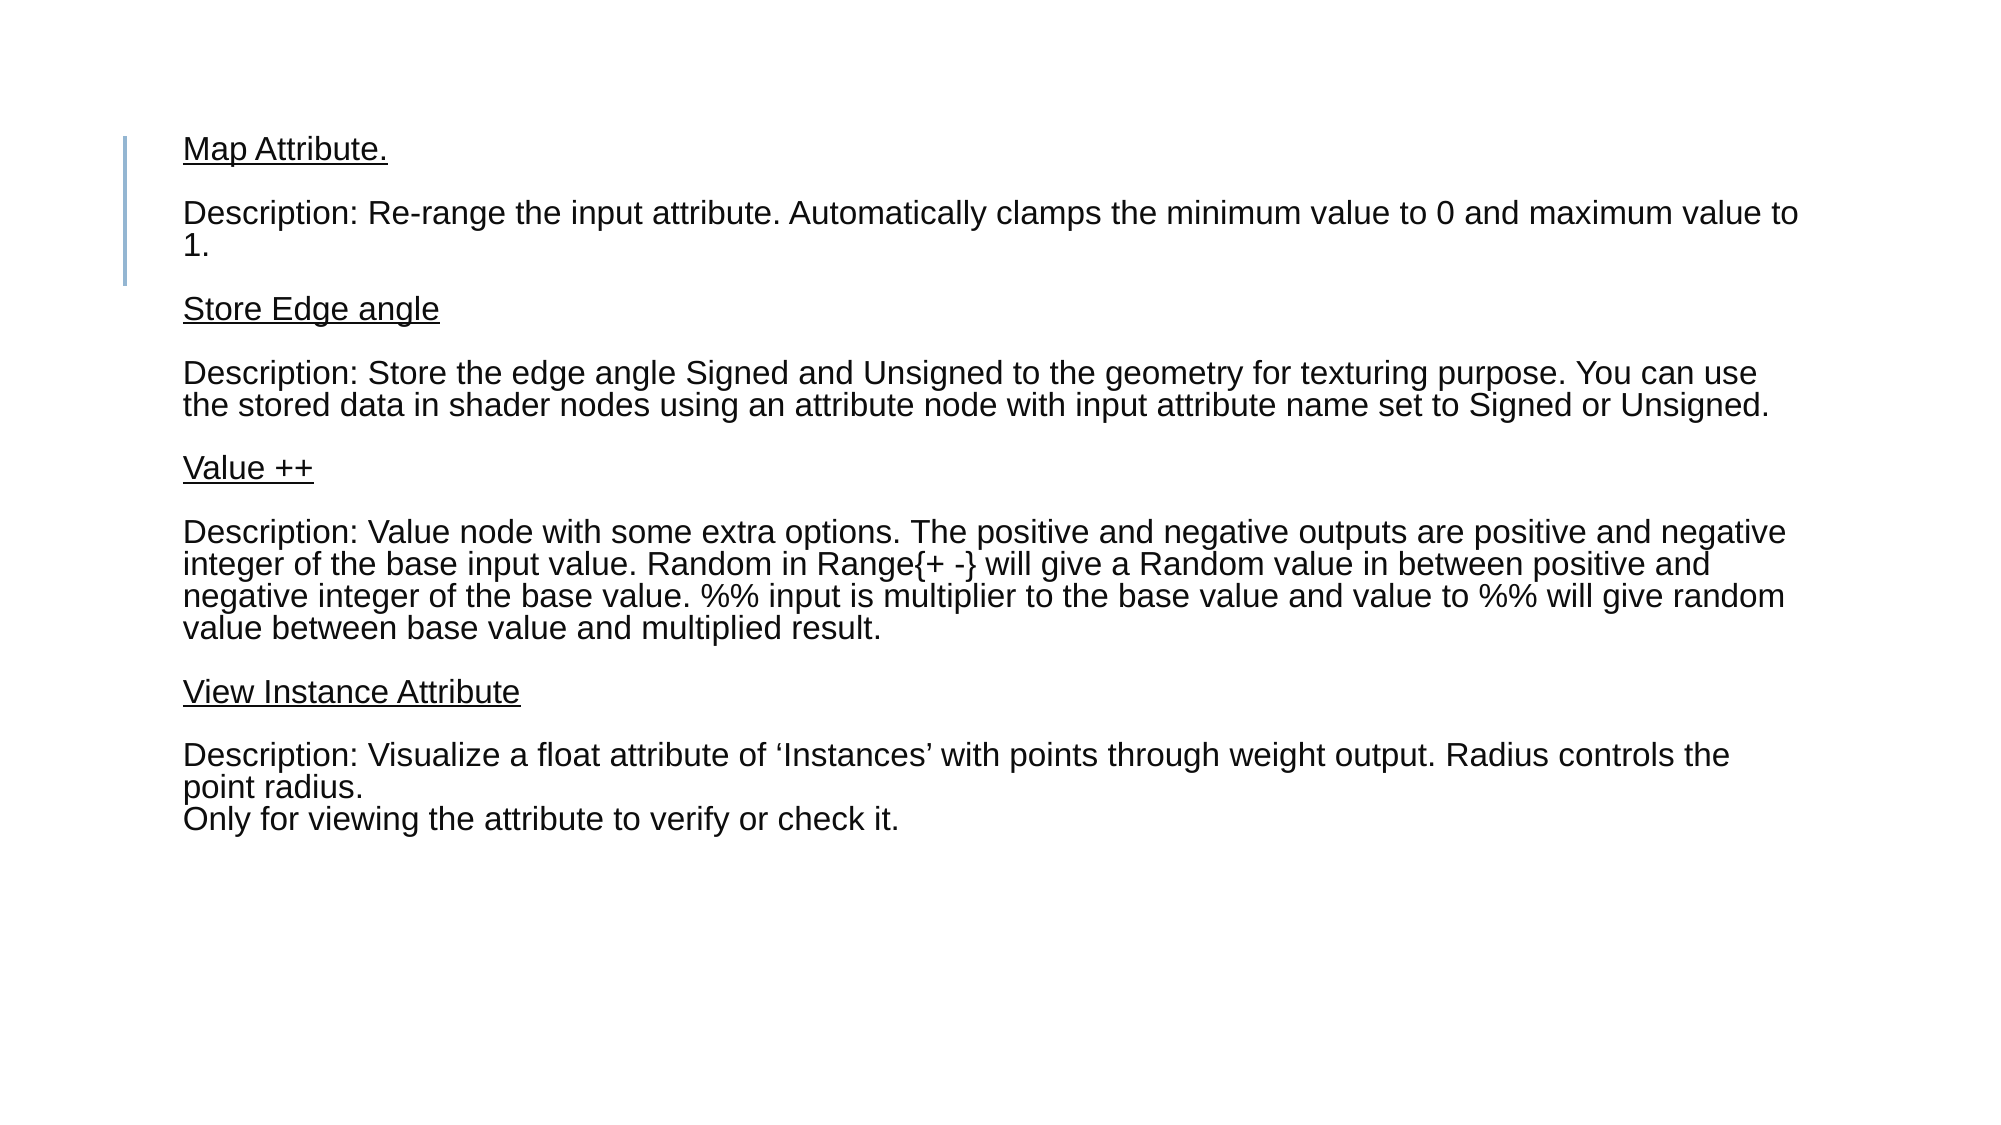

# Map Attribute. Description: Re-range the input attribute. Automatically clamps the minimum value to 0 and maximum value to 1. Store Edge angle Description: Store the edge angle Signed and Unsigned to the geometry for texturing purpose. You can use the stored data in shader nodes using an attribute node with input attribute name set to Signed or Unsigned. Value ++ Description: Value node with some extra options. The positive and negative outputs are positive and negative integer of the base input value. Random in Range{+ -} will give a Random value in between positive and negative integer of the base value. %% input is multiplier to the base value and value to %% will give random value between base value and multiplied result. View Instance Attribute Description: Visualize a float attribute of ‘Instances’ with points through weight output. Radius controls the point radius. Only for viewing the attribute to verify or check it.